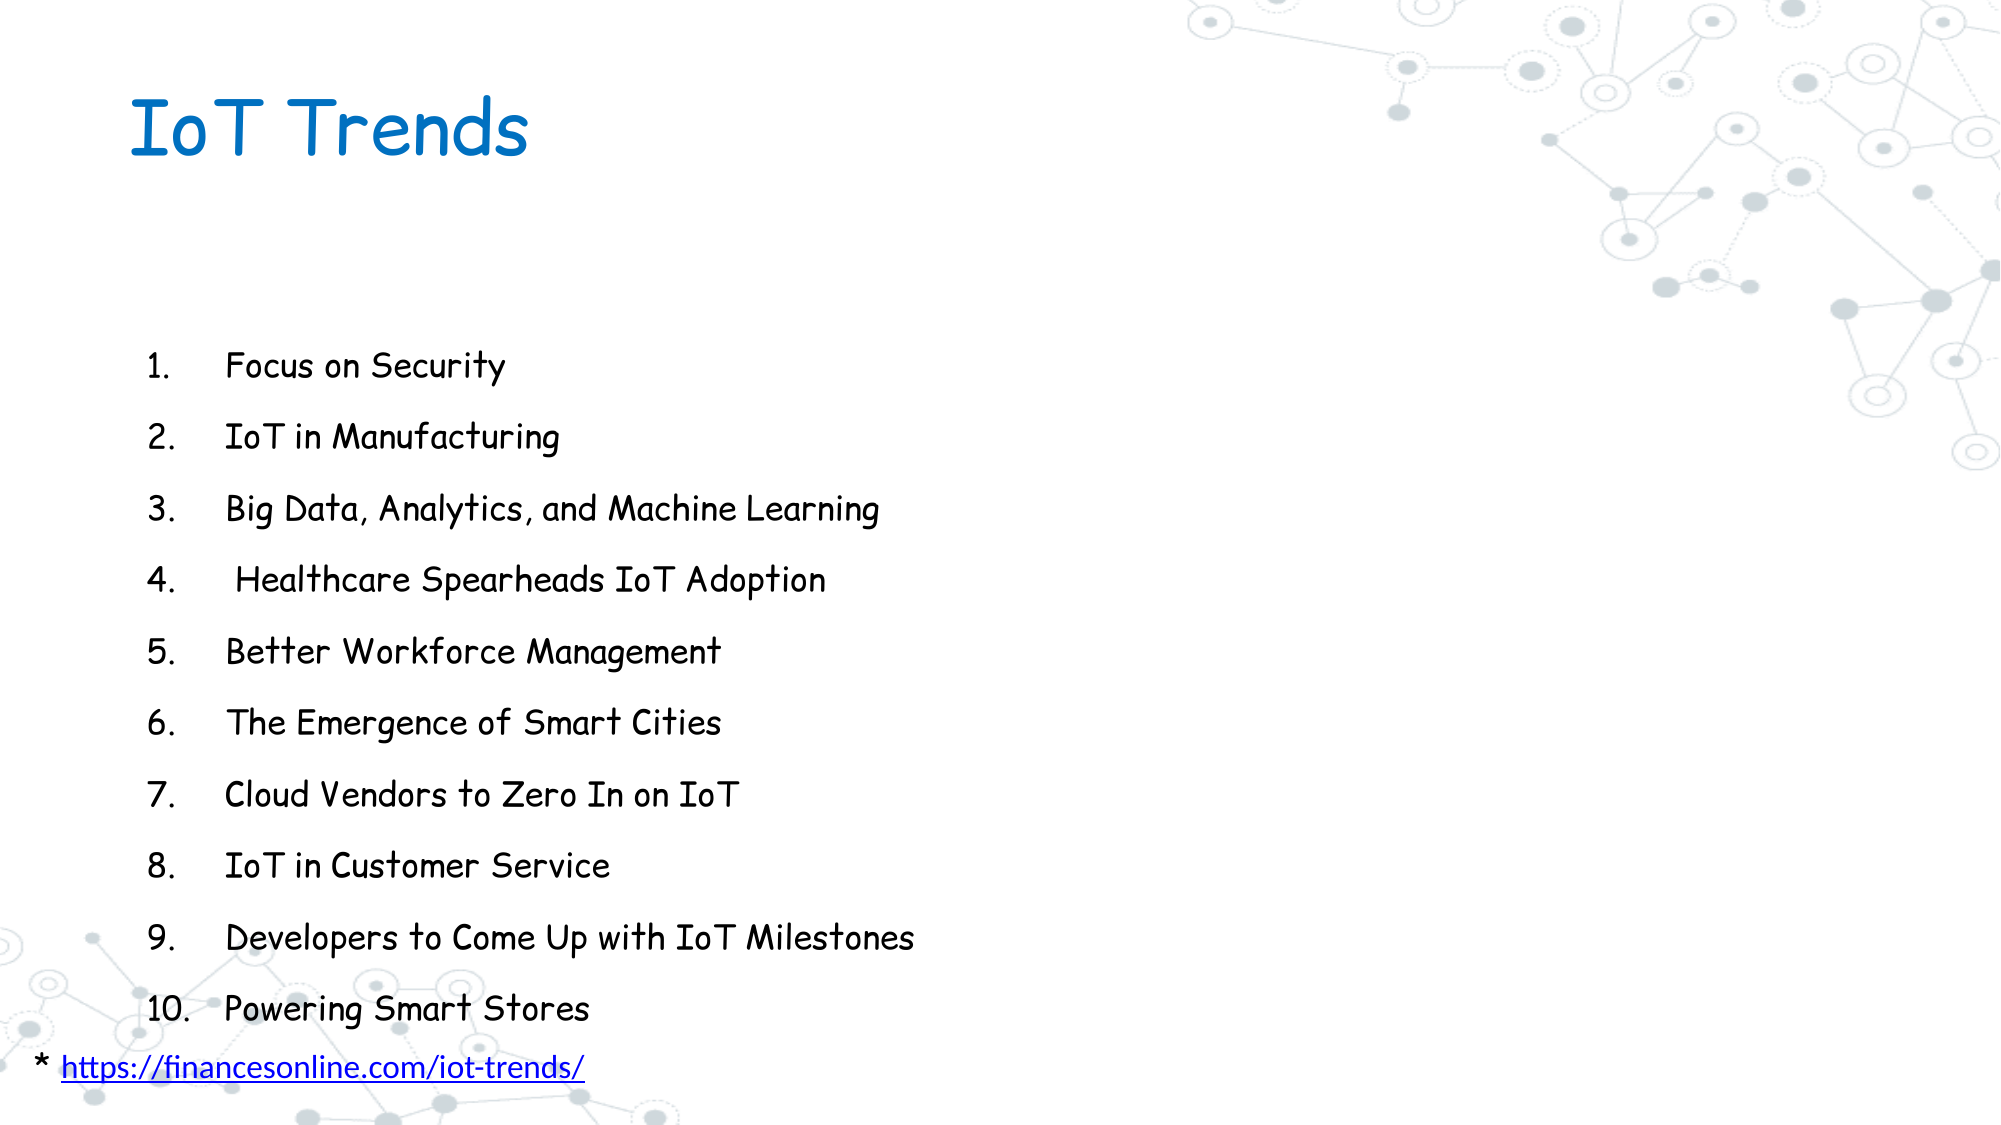

# IoT Trends
Focus on Security
IoT in Manufacturing
Big Data, Analytics, and Machine Learning
 Healthcare Spearheads IoT Adoption
Better Workforce Management
The Emergence of Smart Cities
Cloud Vendors to Zero In on IoT
IoT in Customer Service
Developers to Come Up with IoT Milestones
Powering Smart Stores

* https://financesonline.com/iot-trends/